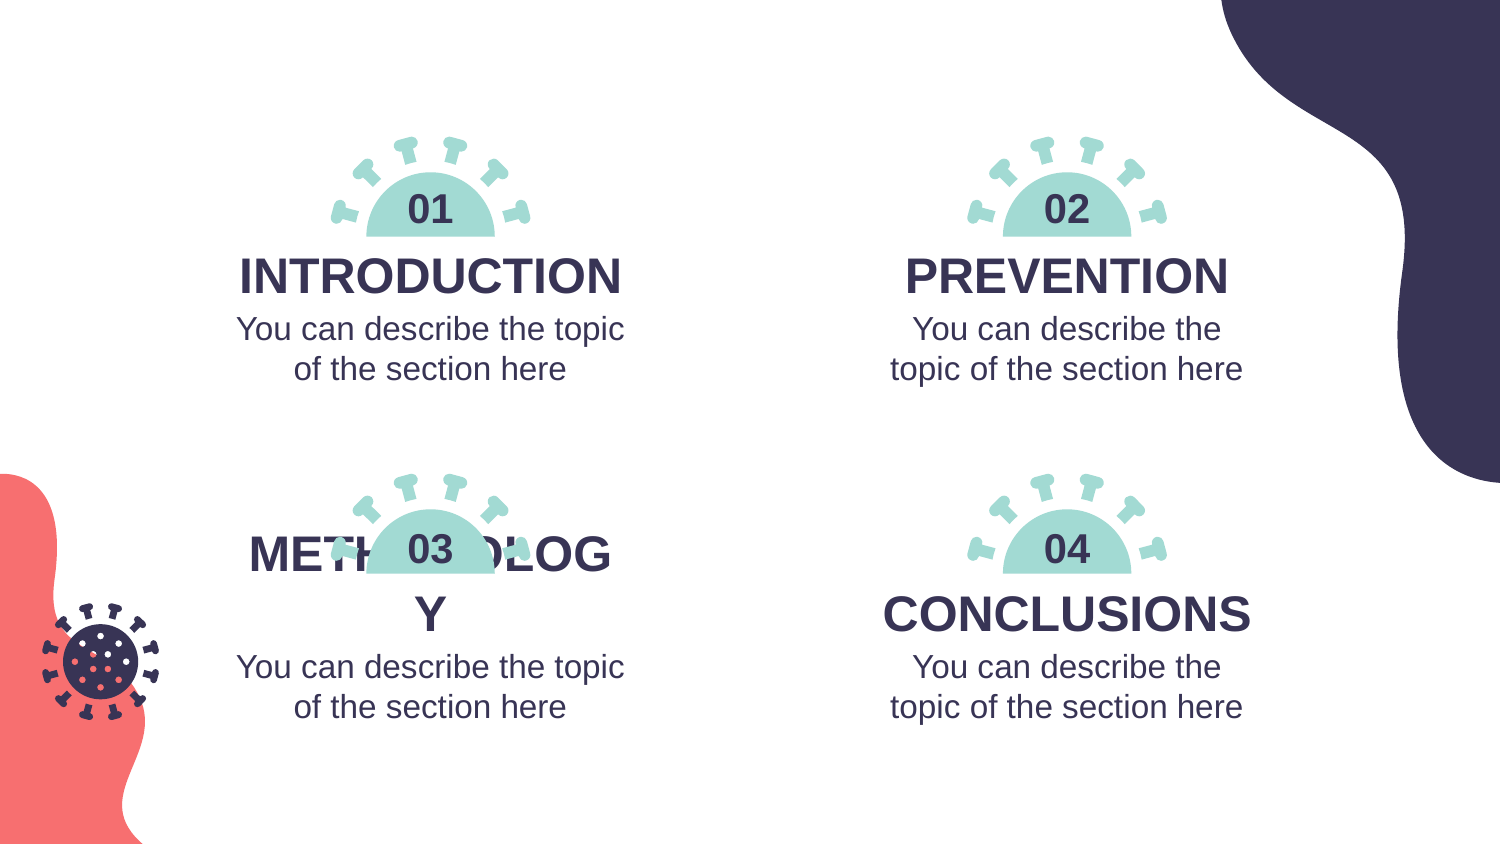

01
02
INTRODUCTION
# PREVENTION
You can describe the topic of the section here
You can describe the topic of the section here

03
04
METHODOLOGY
CONCLUSIONS

You can describe the topic of the section here
You can describe the topic of the section here